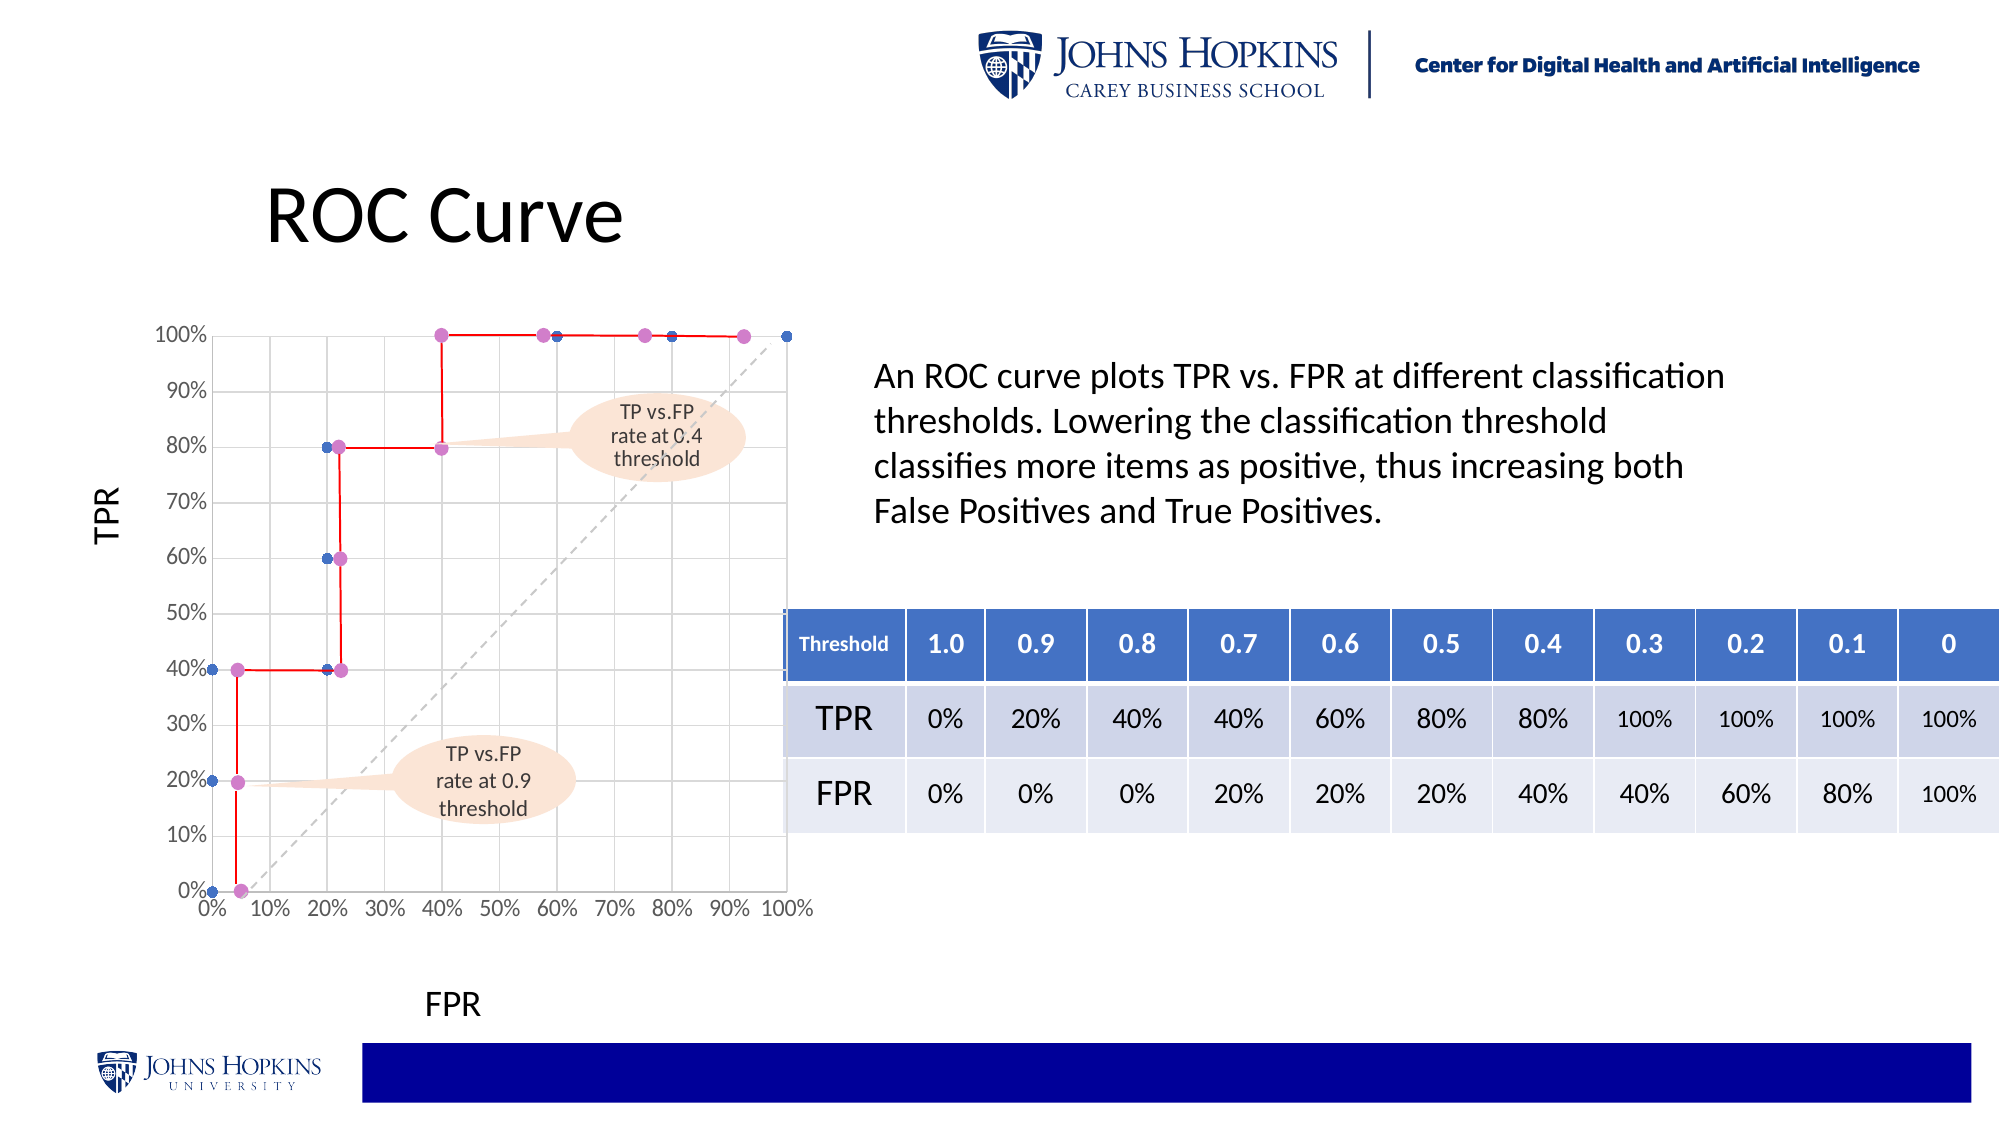

ROC Curve

### Chart

| Category | TPR |
|---|---|
An ROC curve plots TPR vs. FPR at different classification thresholds. Lowering the classification threshold classifies more items as positive, thus increasing both False Positives and True Positives.
TPR
| Threshold | 1.0 | 0.9 | 0.8 | 0.7 | 0.6 | 0.5 | 0.4 | 0.3 | 0.2 | 0.1 | 0 |
| --- | --- | --- | --- | --- | --- | --- | --- | --- | --- | --- | --- |
| TPR | 0% | 20% | 40% | 40% | 60% | 80% | 80% | 100% | 100% | 100% | 100% |
| FPR | 0% | 0% | 0% | 20% | 20% | 20% | 40% | 40% | 60% | 80% | 100% |
TP vs.FP rate at 0.9 threshold

FPR